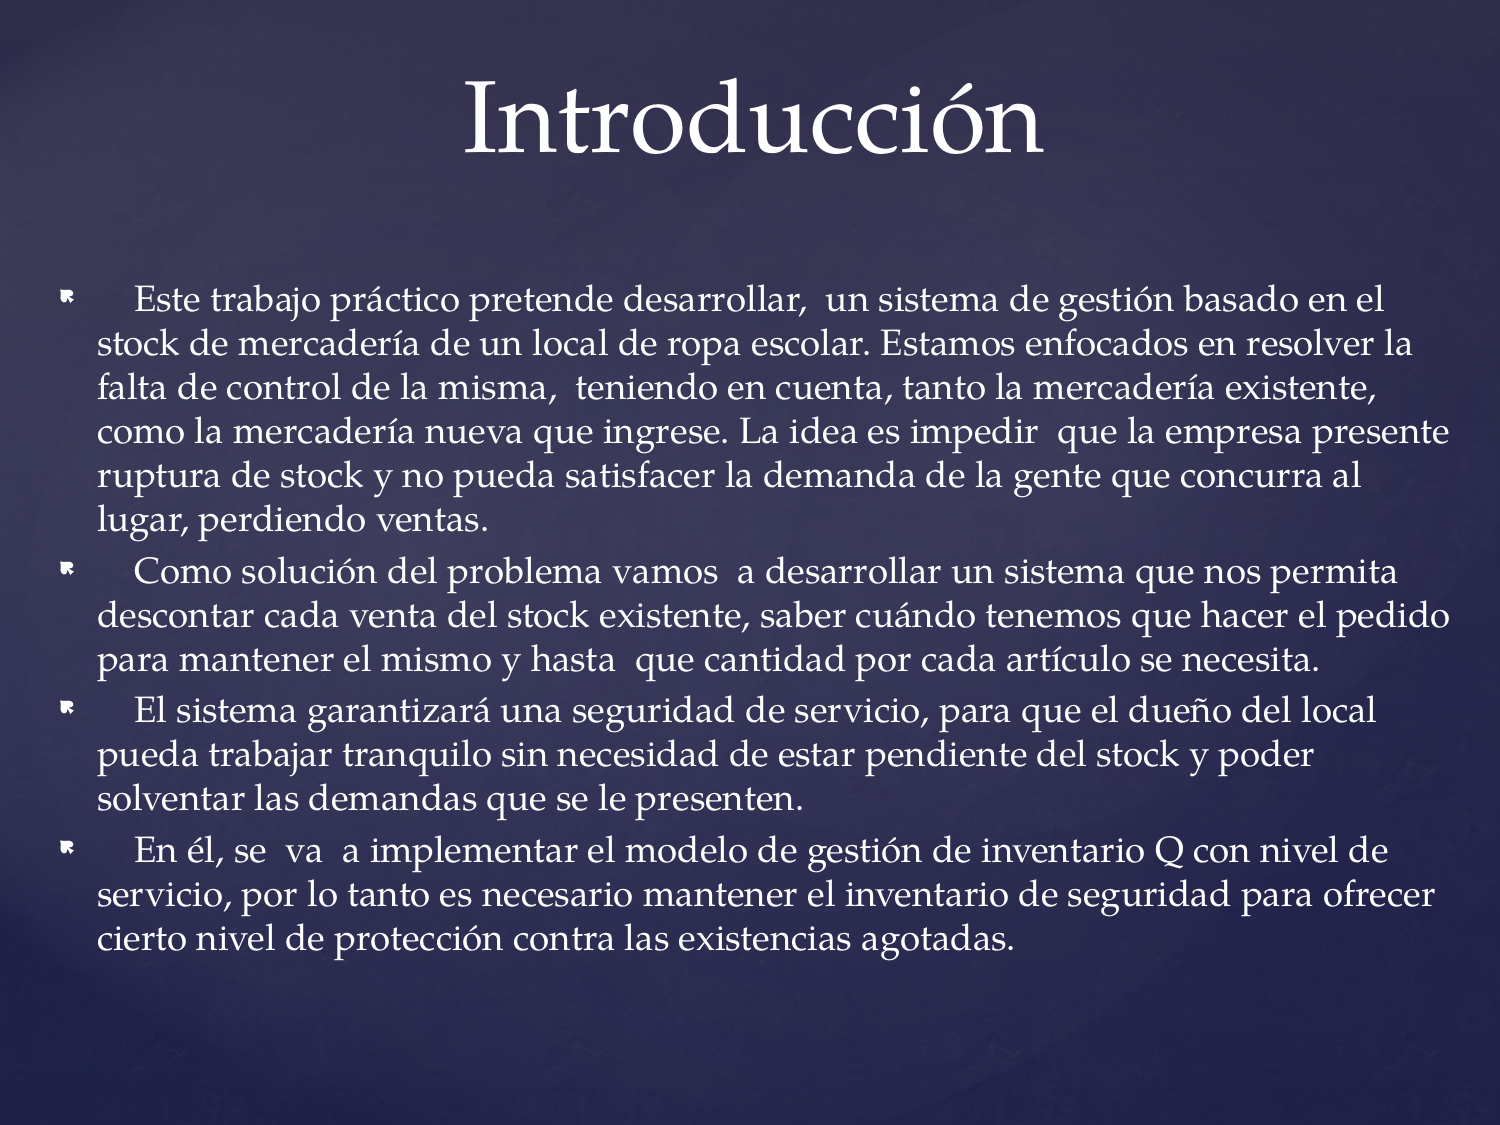

# Introducción
    Este trabajo práctico pretende desarrollar,  un sistema de gestión basado en el  stock de mercadería de un local de ropa escolar. Estamos enfocados en resolver la falta de control de la misma,  teniendo en cuenta, tanto la mercadería existente, como la mercadería nueva que ingrese. La idea es impedir  que la empresa presente ruptura de stock y no pueda satisfacer la demanda de la gente que concurra al lugar, perdiendo ventas.
    Como solución del problema vamos  a desarrollar un sistema que nos permita descontar cada venta del stock existente, saber cuándo tenemos que hacer el pedido para mantener el mismo y hasta  que cantidad por cada artículo se necesita.
    El sistema garantizará una seguridad de servicio, para que el dueño del local pueda trabajar tranquilo sin necesidad de estar pendiente del stock y poder solventar las demandas que se le presenten.
    En él, se  va  a implementar el modelo de gestión de inventario Q con nivel de servicio, por lo tanto es necesario mantener el inventario de seguridad para ofrecer cierto nivel de protección contra las existencias agotadas.